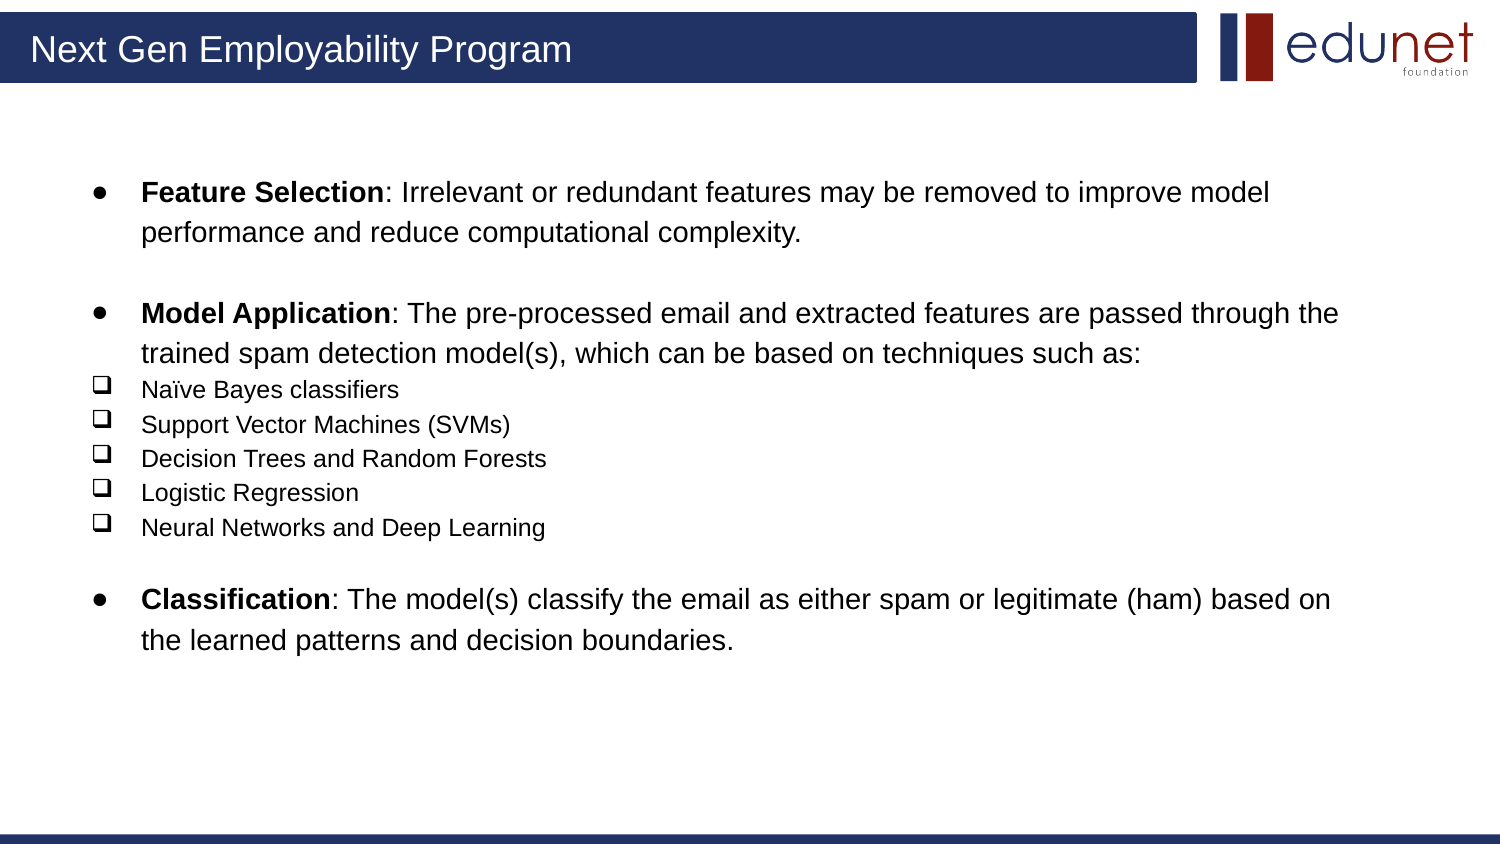

Feature Selection: Irrelevant or redundant features may be removed to improve model performance and reduce computational complexity.

Model Application: The pre-processed email and extracted features are passed through the trained spam detection model(s), which can be based on techniques such as:
Naïve Bayes classifiers
Support Vector Machines (SVMs)
Decision Trees and Random Forests
Logistic Regression
Neural Networks and Deep Learning

Classification: The model(s) classify the email as either spam or legitimate (ham) based on the learned patterns and decision boundaries.